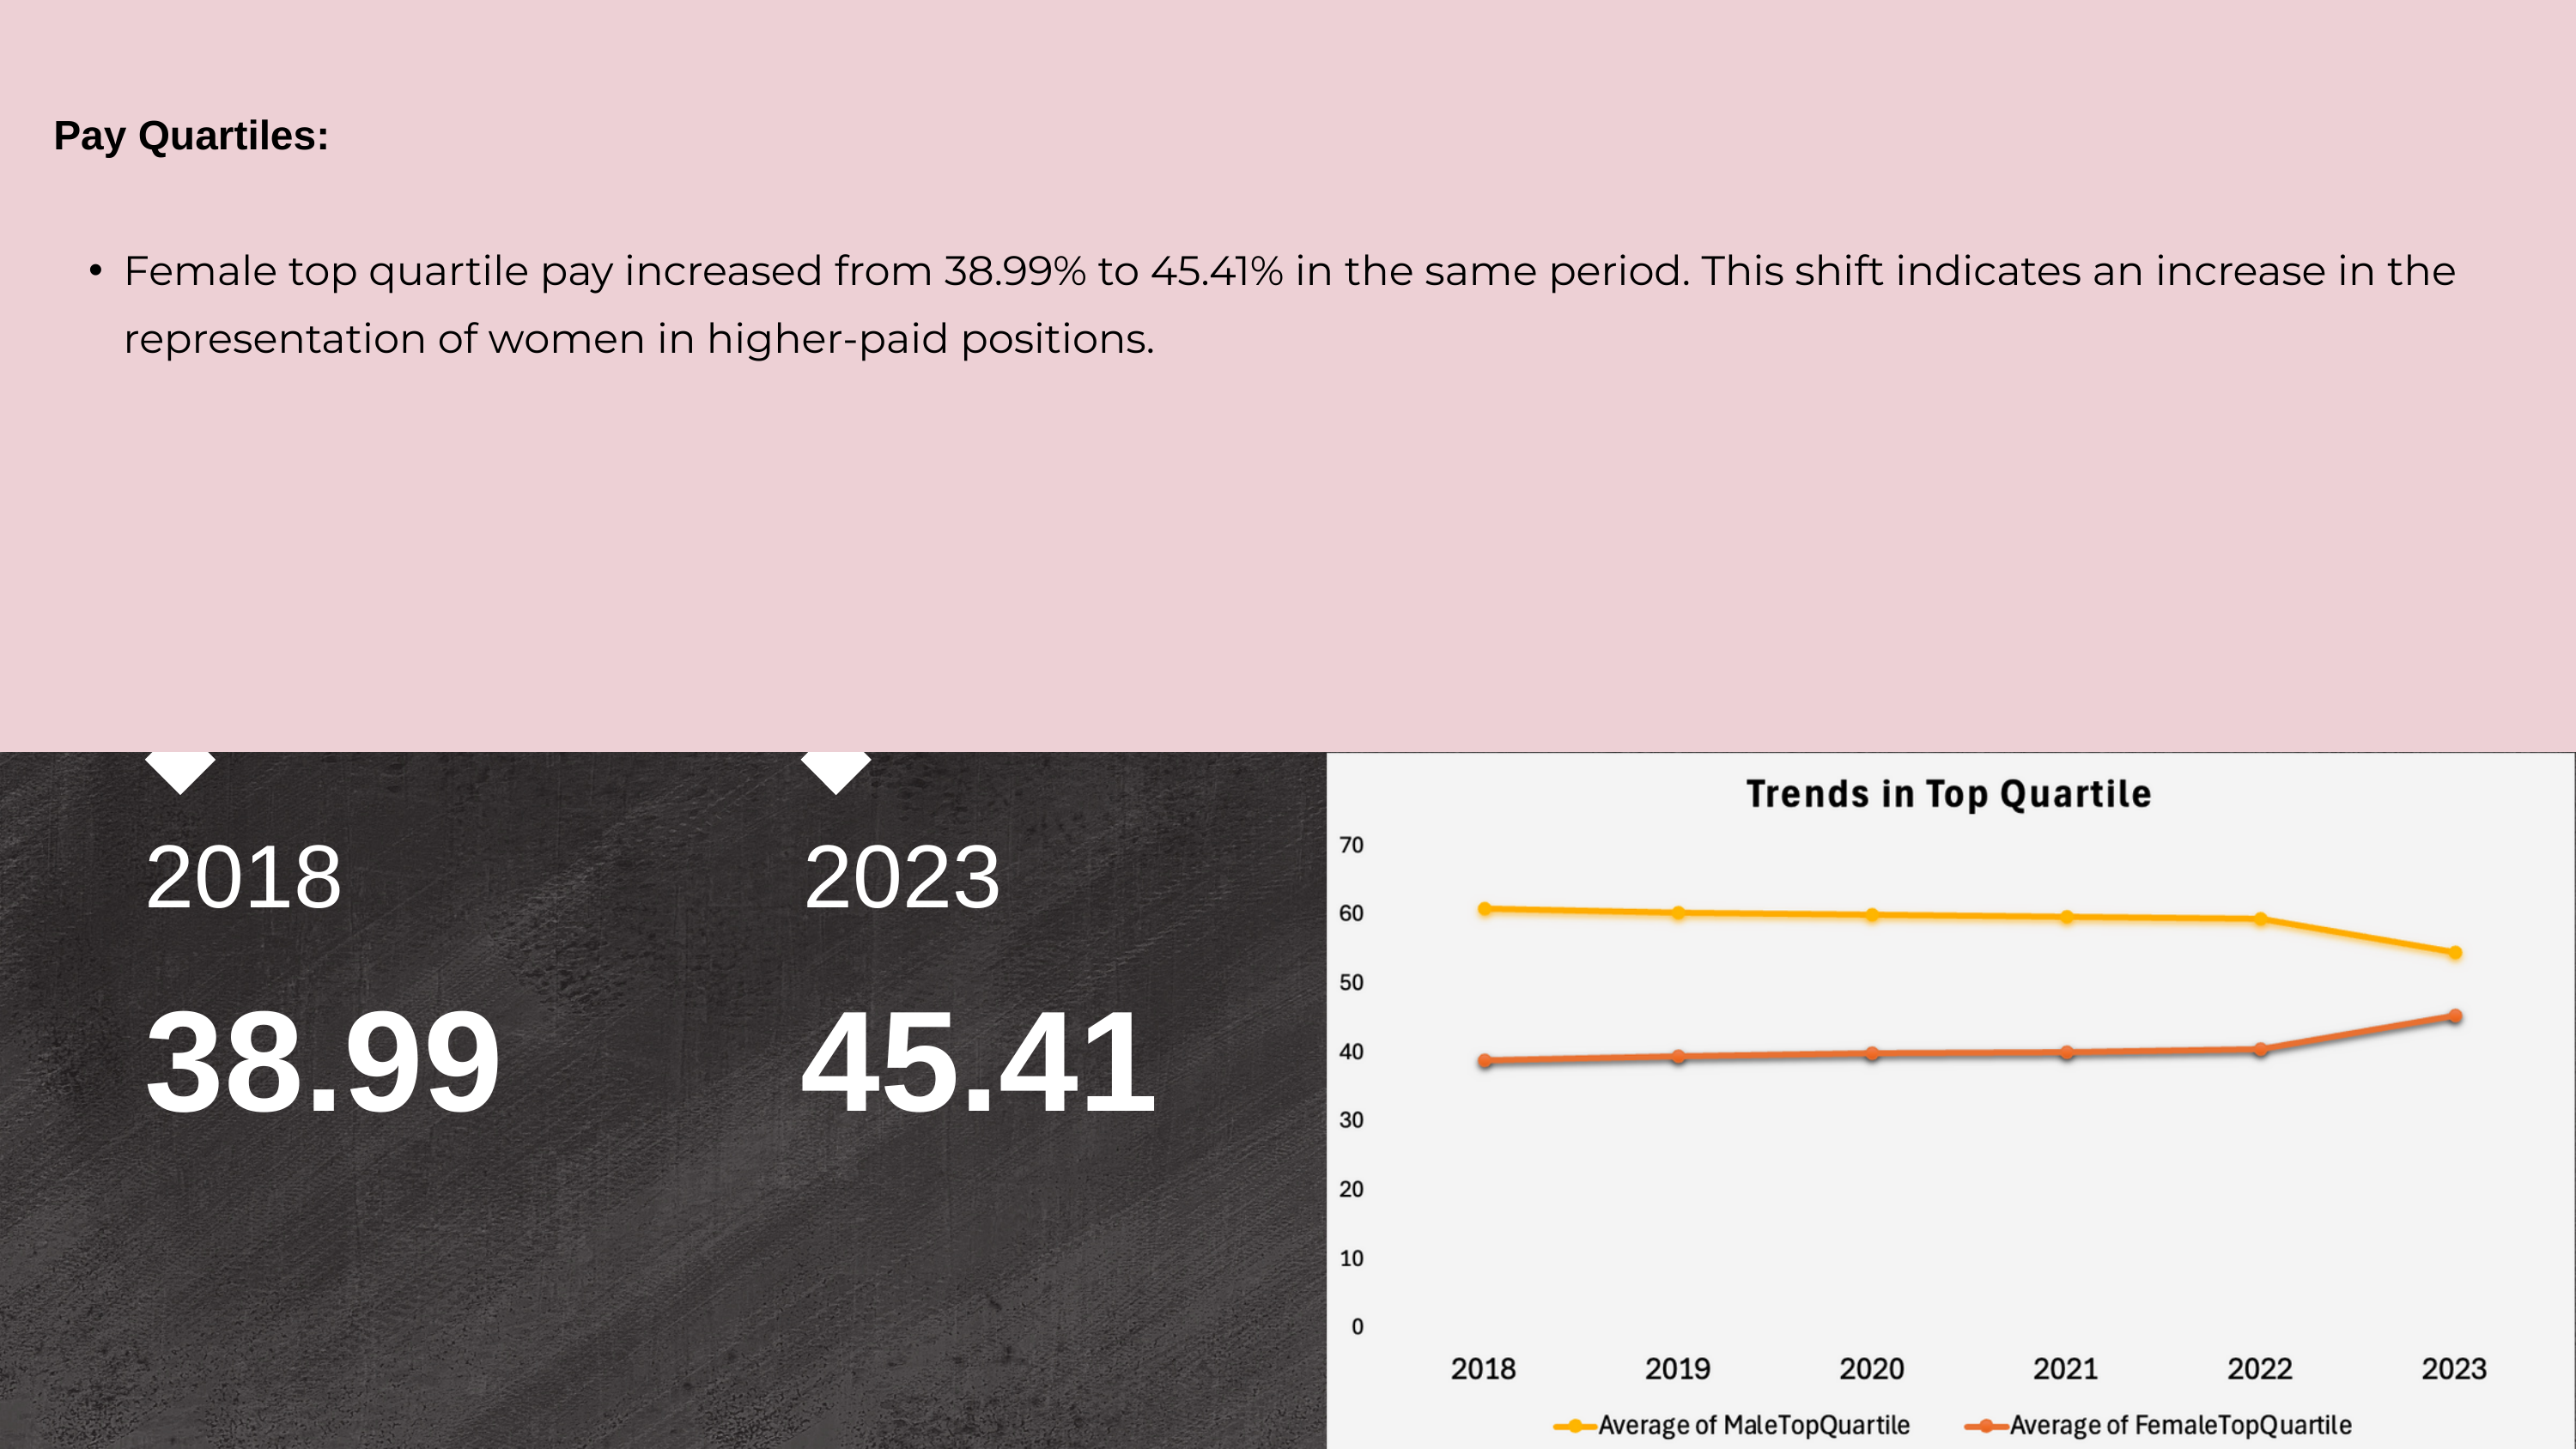

Pay Quartiles:

Female top quartile pay increased from 38.99% to 45.41% in the same period. This shift indicates an increase in the representation of women in higher-paid positions.

2018
2023
38.99
45.41